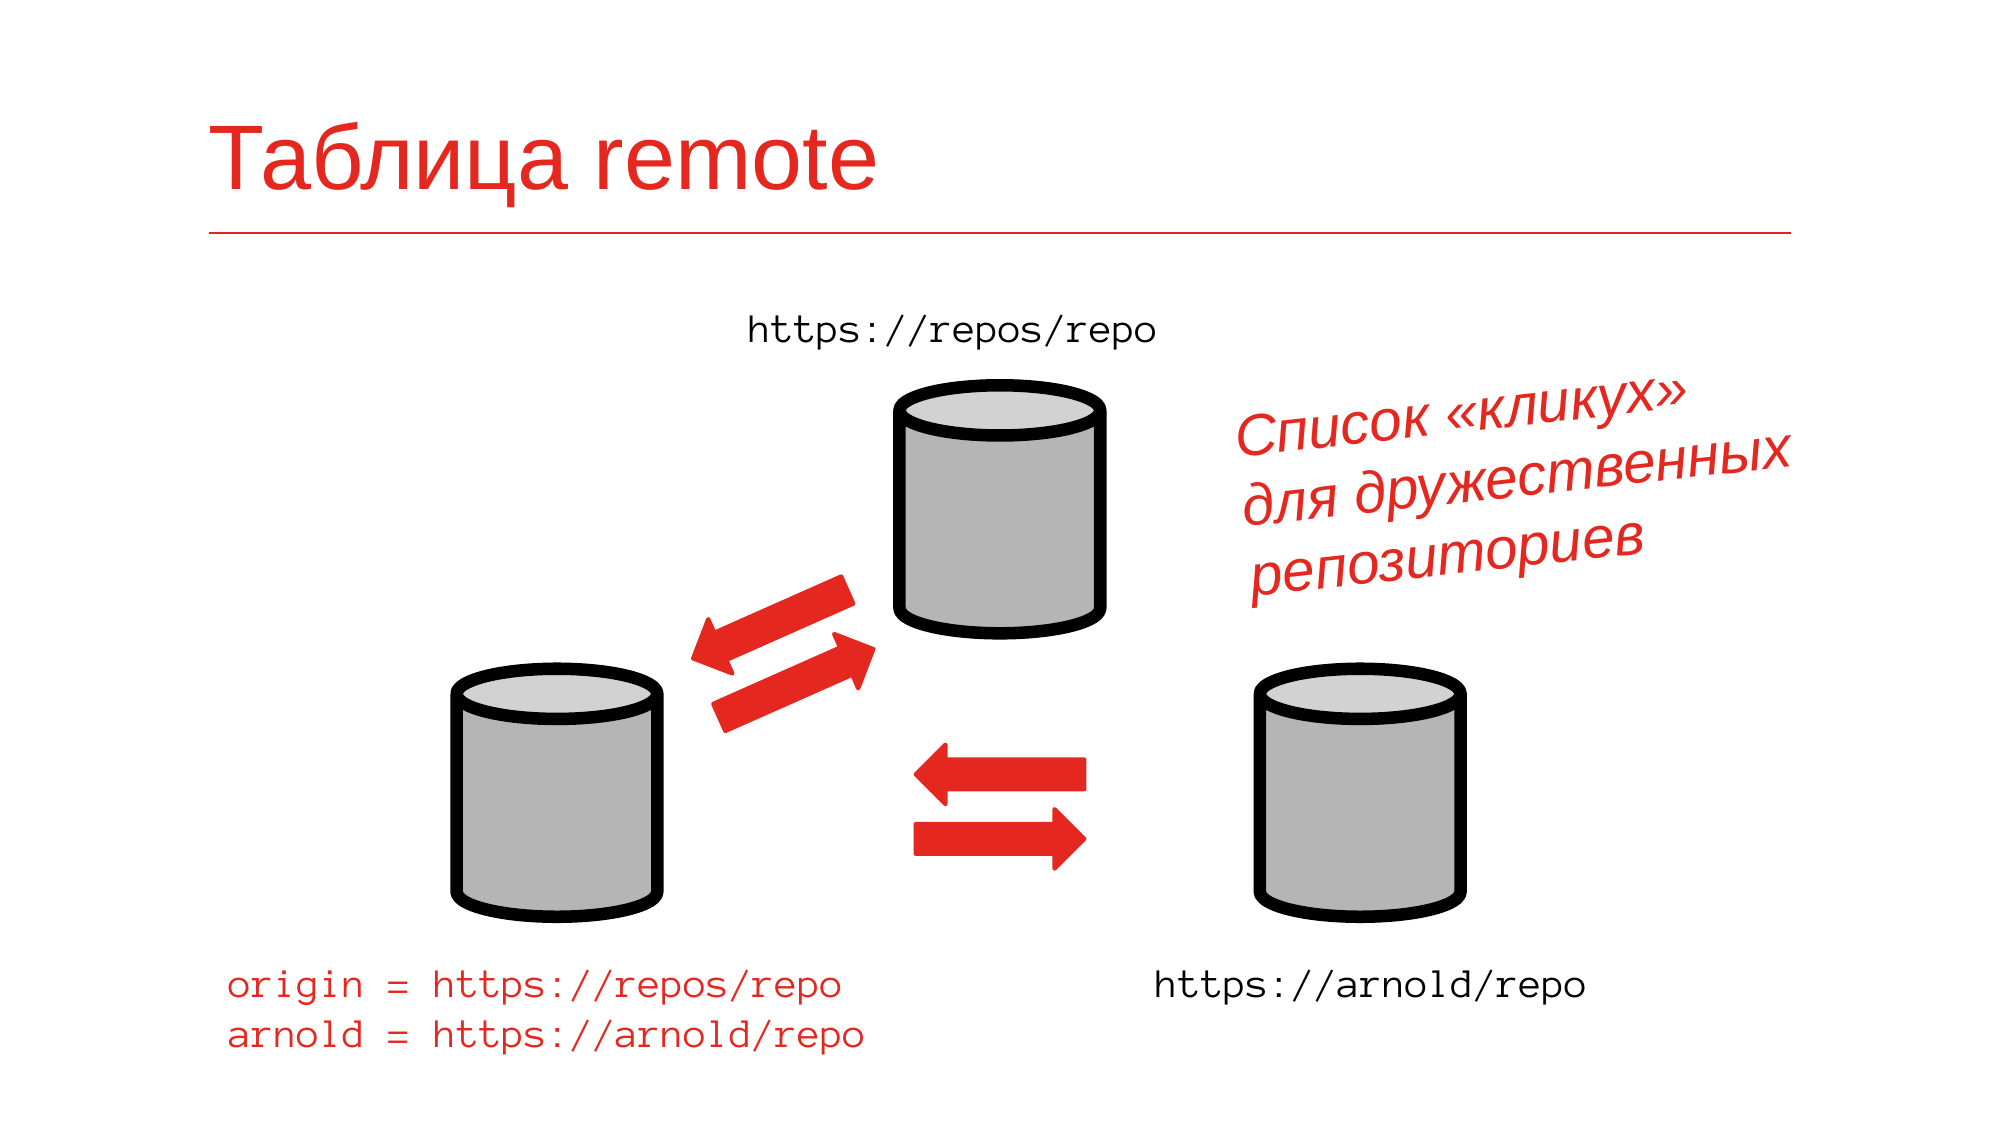

# Таблица remote
https://repos/repo
Список «кликух» для дружественных репозиториев

origin = https://repos/repo
arnold = https://arnold/repo
https://arnold/repo